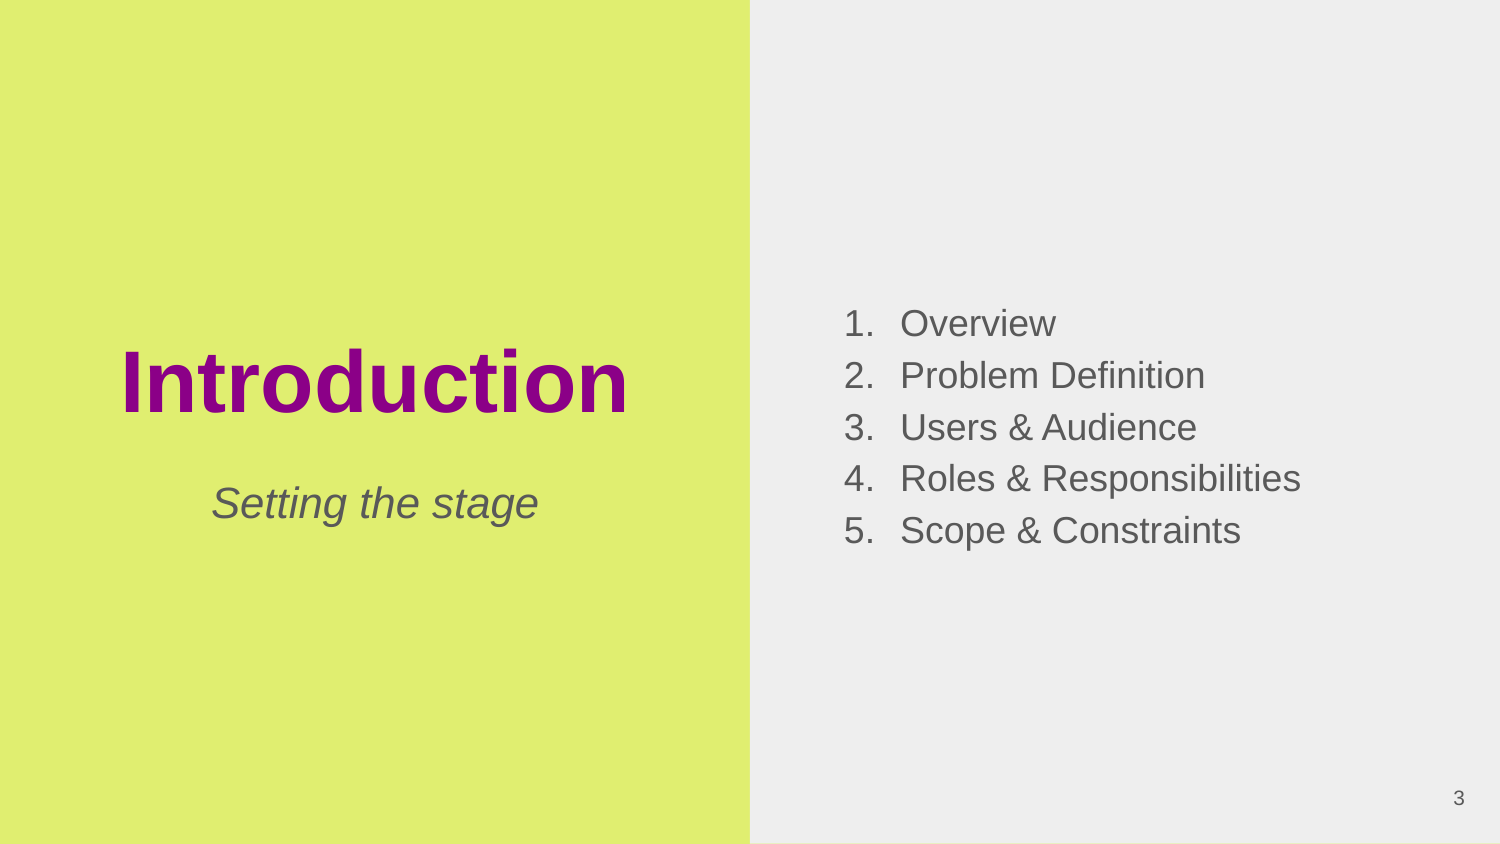

Overview
Problem Definition
Users & Audience
Roles & Responsibilities
Scope & Constraints
# Introduction
Setting the stage
3